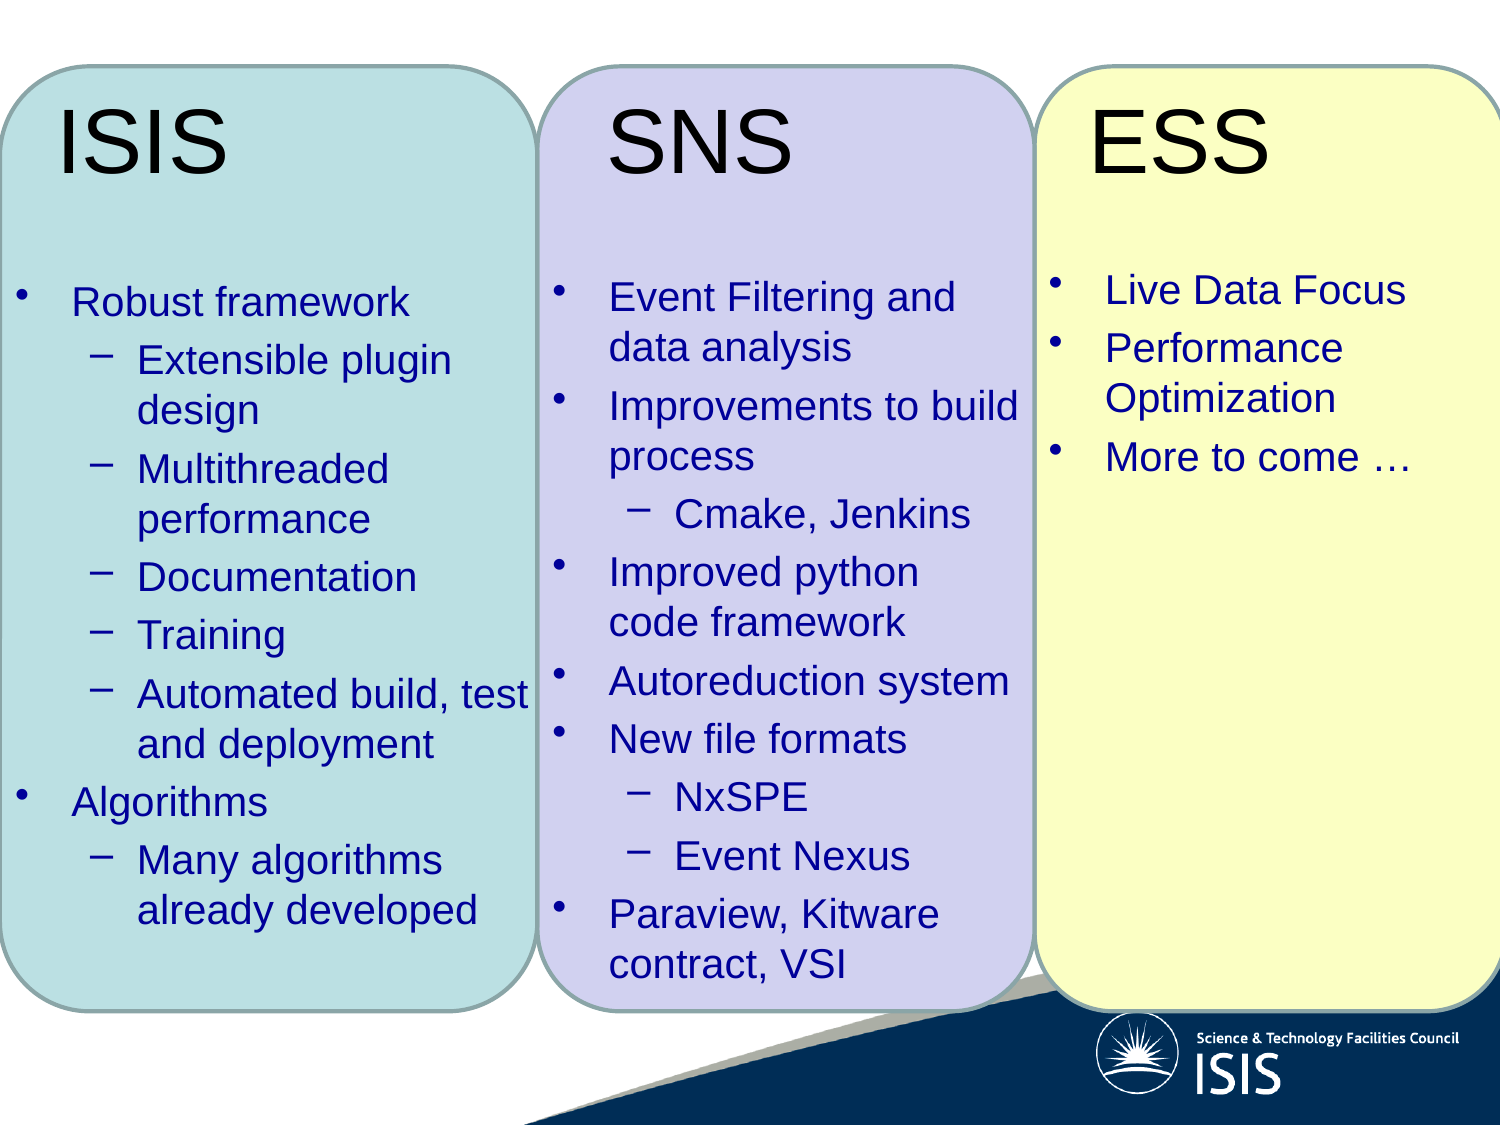

ESS
# ISIS
SNS

Live Data Focus
Performance Optimization
More to come …

Event Filtering and data analysis
Improvements to build process
Cmake, Jenkins
Improved python code framework
Autoreduction system
New file formats
NxSPE
Event Nexus
Paraview, Kitware contract, VSI

Robust framework
Extensible plugin design
Multithreaded performance
Documentation
Training
Automated build, test and deployment
Algorithms
Many algorithms already developed